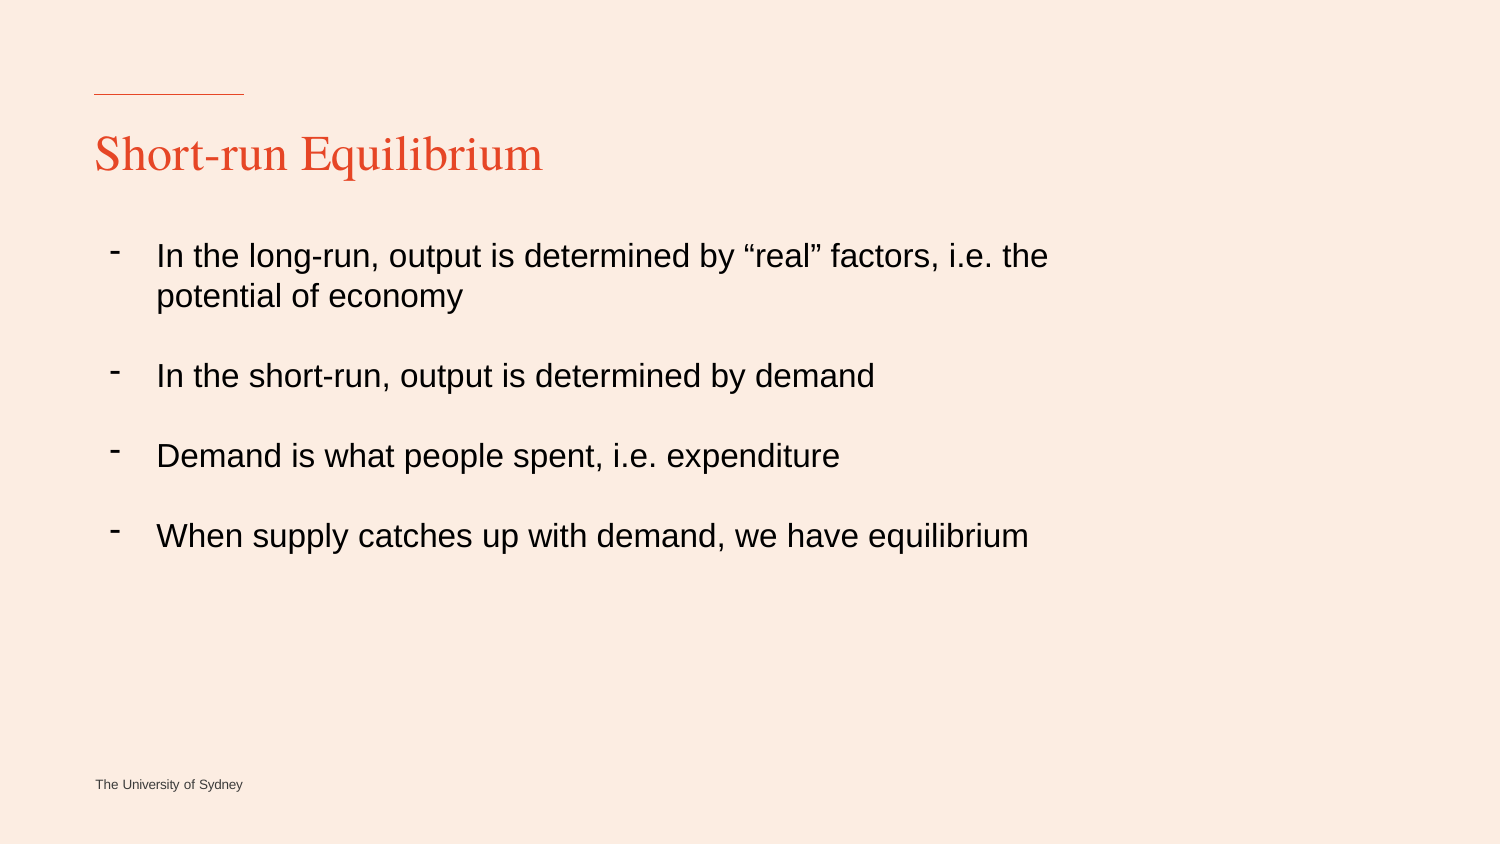

# Short-run Equilibrium
In the long-run, output is determined by “real” factors, i.e. the potential of economy

In the short-run, output is determined by demand

Demand is what people spent, i.e. expenditure

When supply catches up with demand, we have equilibrium